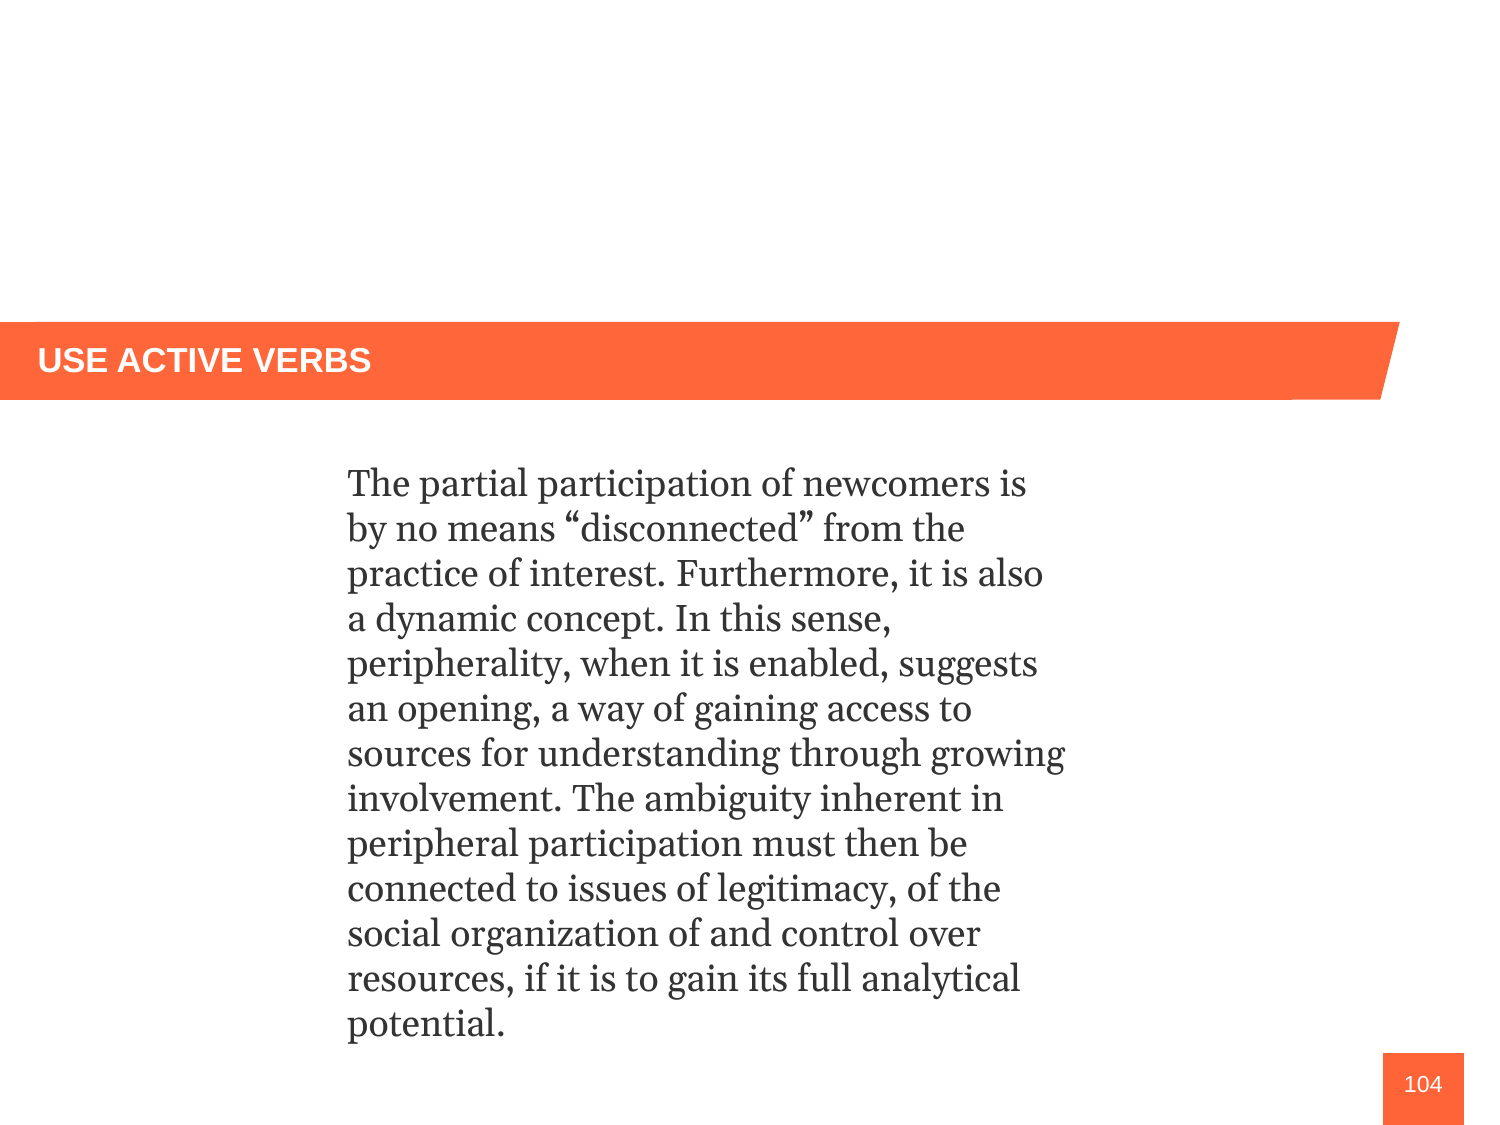

USE ACTIVE VERBS
The partial participation of newcomers is by no means “disconnected” from the practice of interest. Furthermore, it is also a dynamic concept. In this sense, peripherality, when it is enabled, suggests an opening, a way of gaining access to sources for understanding through growing involvement. The ambiguity inherent in peripheral participation must then be connected to issues of legitimacy, of the social organization of and control over resources, if it is to gain its full analytical potential.